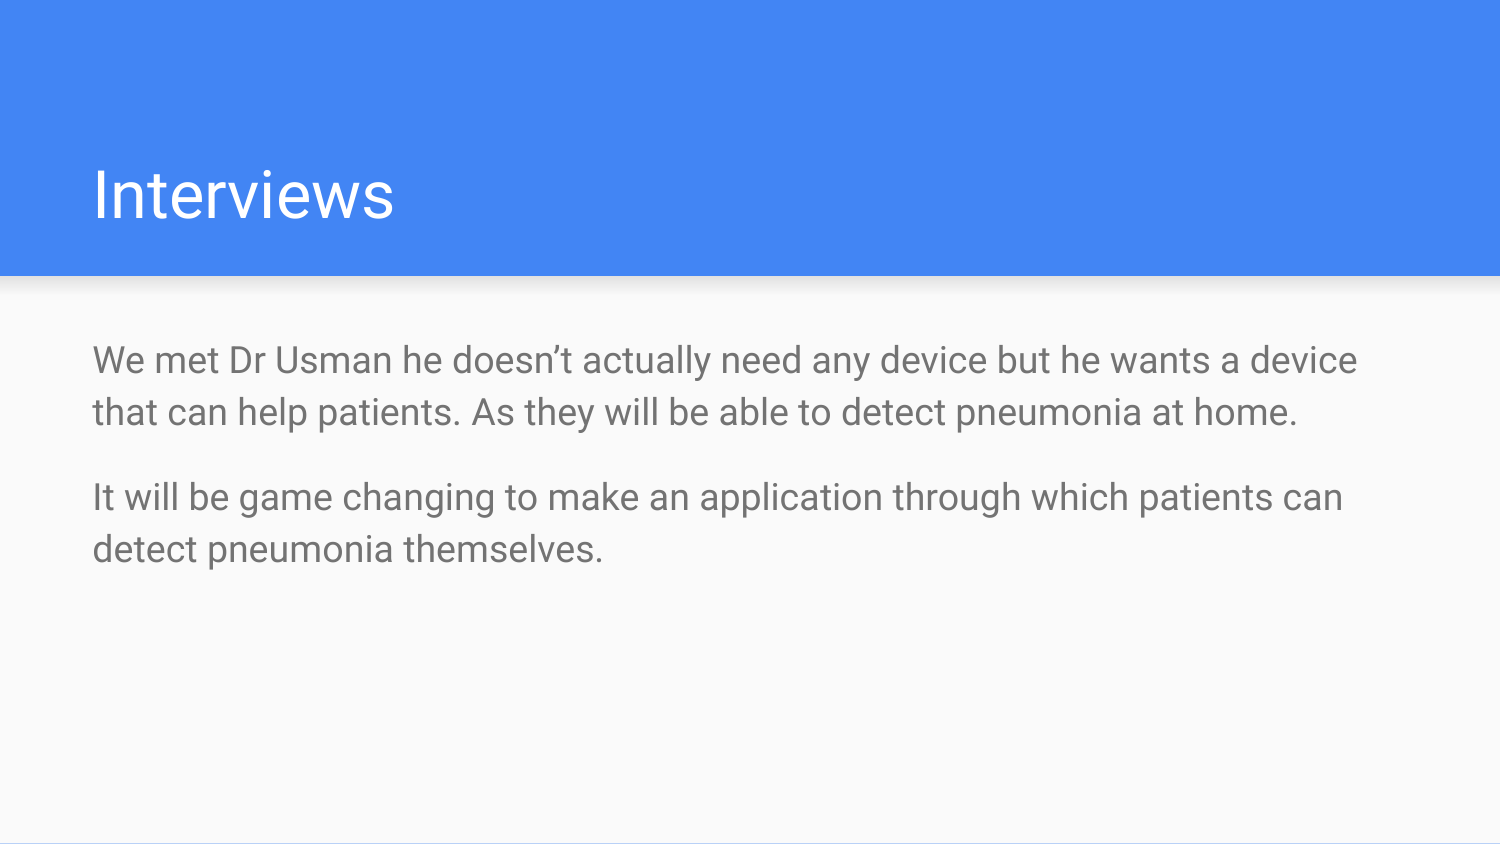

# Interviews
We met Dr Usman he doesn’t actually need any device but he wants a device that can help patients. As they will be able to detect pneumonia at home.
It will be game changing to make an application through which patients can detect pneumonia themselves.